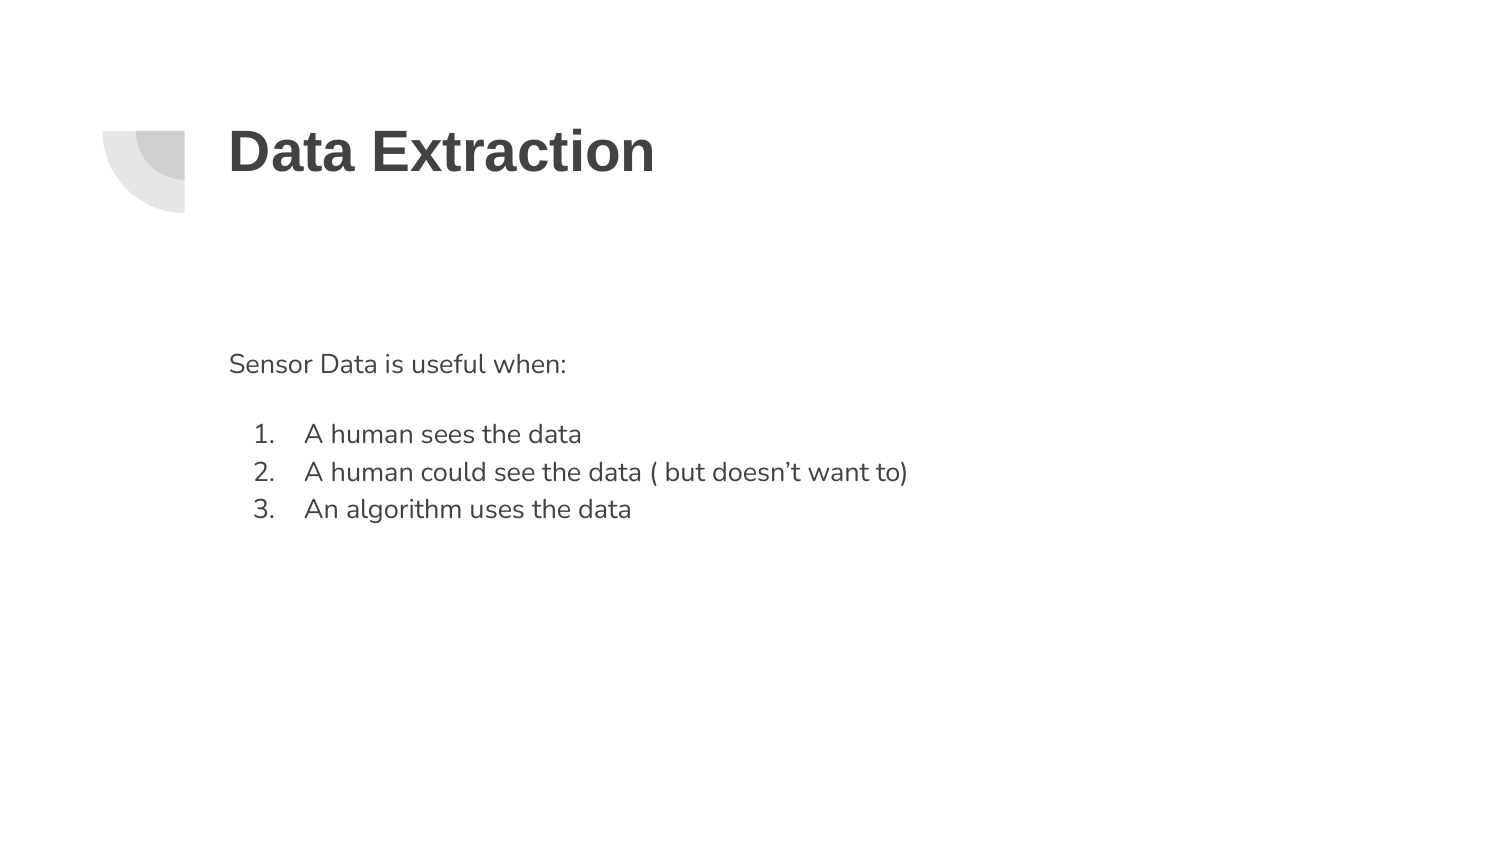

# Data Extraction
Sensor Data is useful when:
A human sees the data
A human could see the data ( but doesn’t want to)
An algorithm uses the data